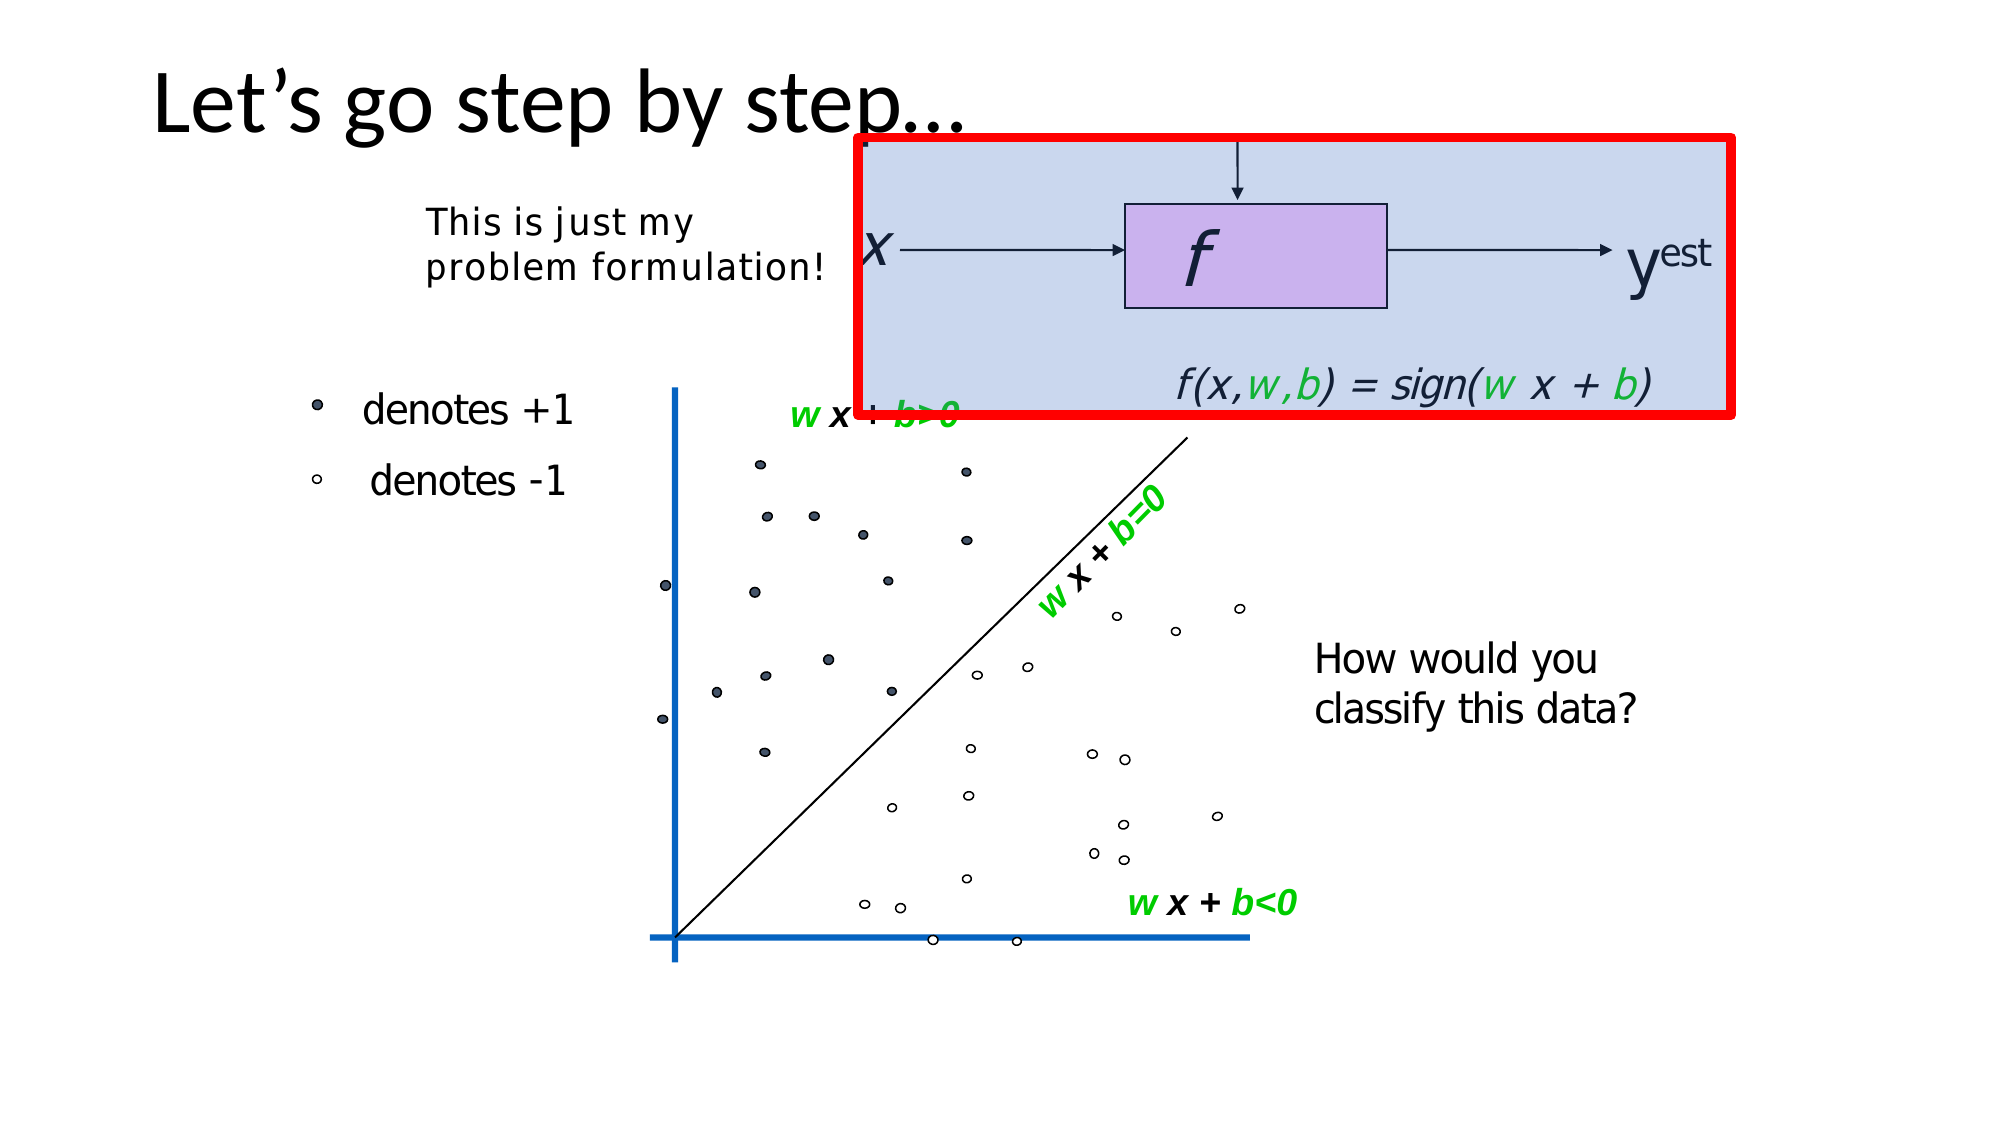

# Let’s go step by step…

This is just my
problem formulation!
x
f
yest

f(x,w,b) = sign(w x + b)
denotes +1
denotes -1

w x + b>0

w x + b=0

How would you classify this data?

w x + b<0